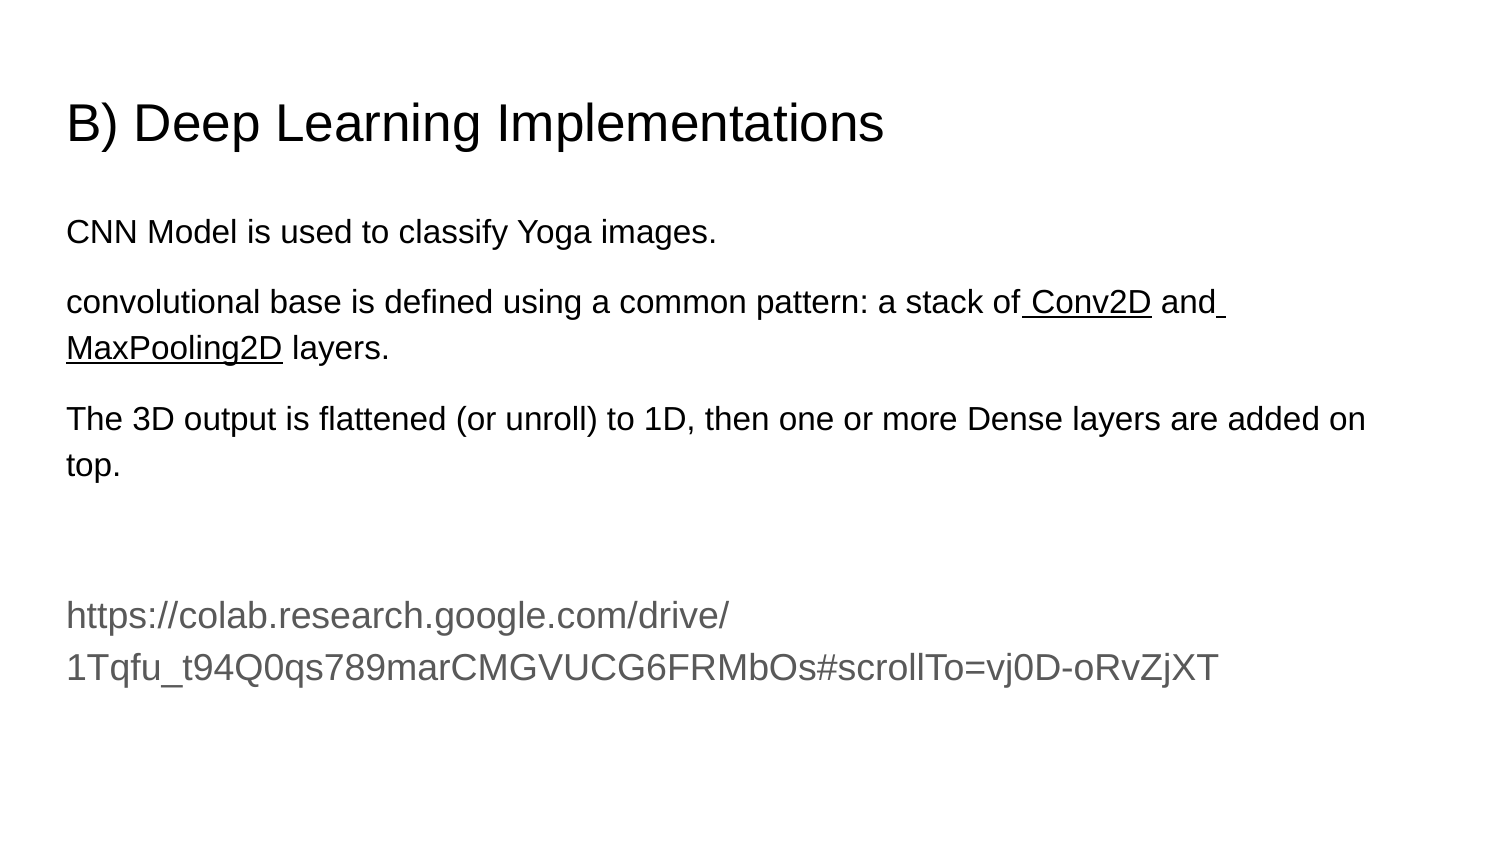

# B) Deep Learning Implementations
CNN Model is used to classify Yoga images.
convolutional base is defined using a common pattern: a stack of Conv2D and MaxPooling2D layers.
The 3D output is flattened (or unroll) to 1D, then one or more Dense layers are added on top.

https://colab.research.google.com/drive/1Tqfu_t94Q0qs789marCMGVUCG6FRMbOs#scrollTo=vj0D-oRvZjXT